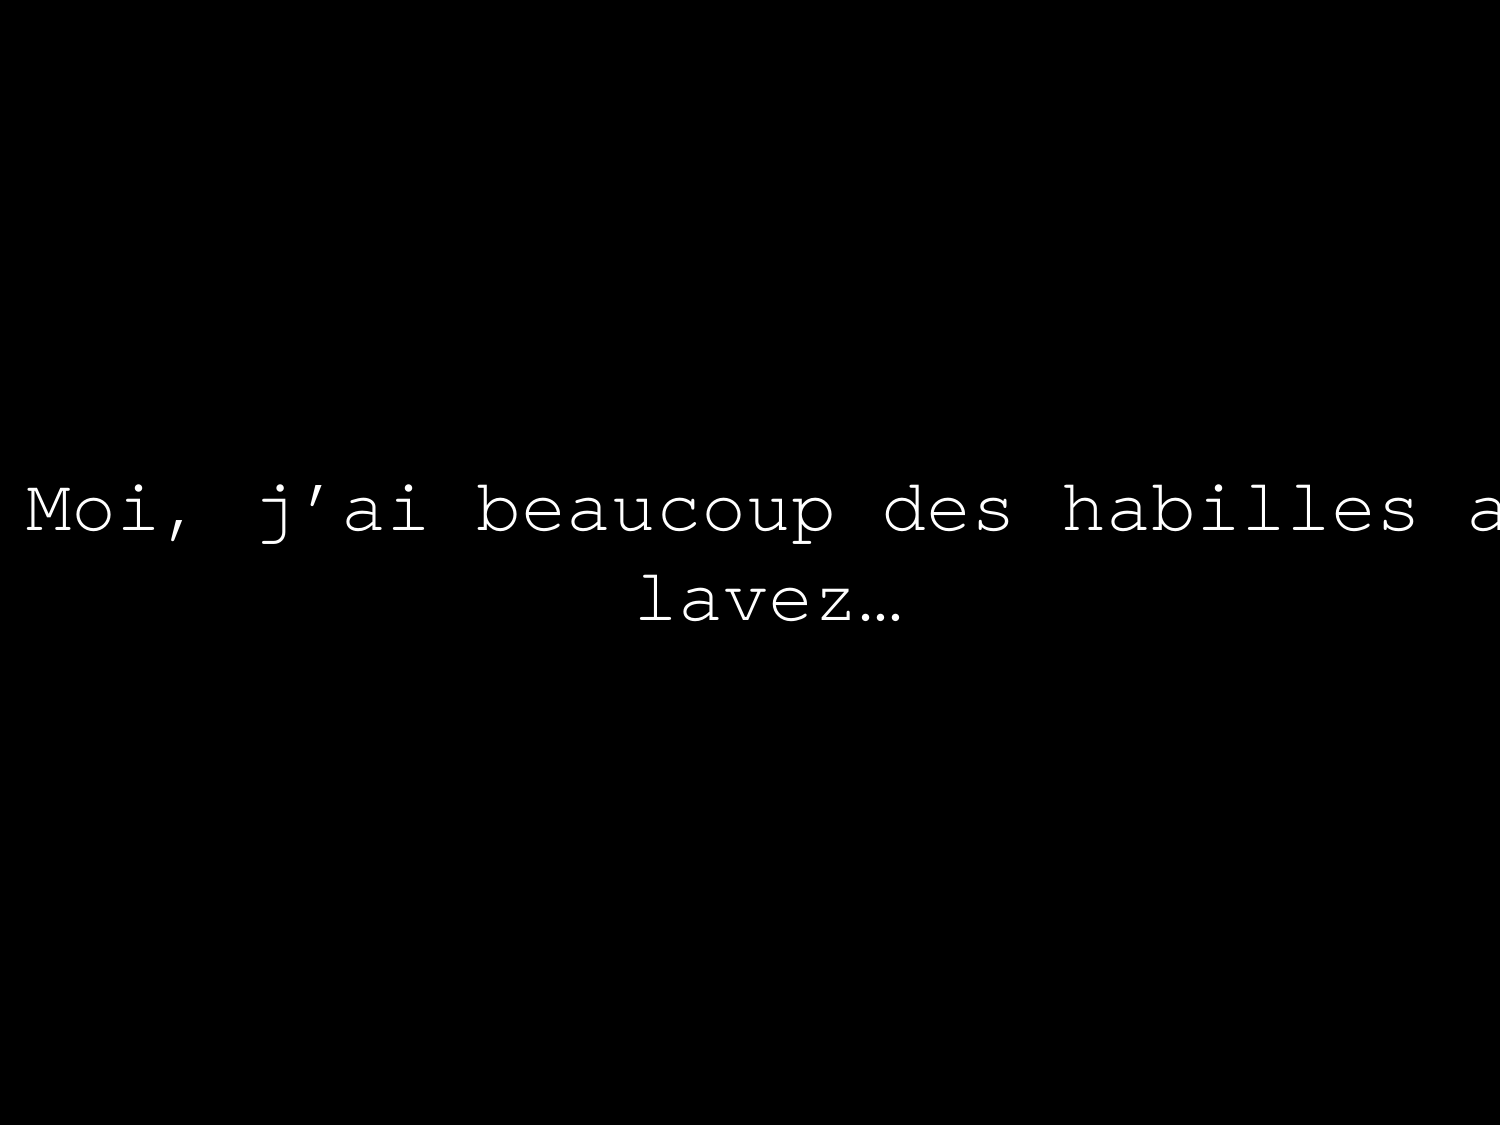

Moi, j’ai beaucoup des habilles a lavez…